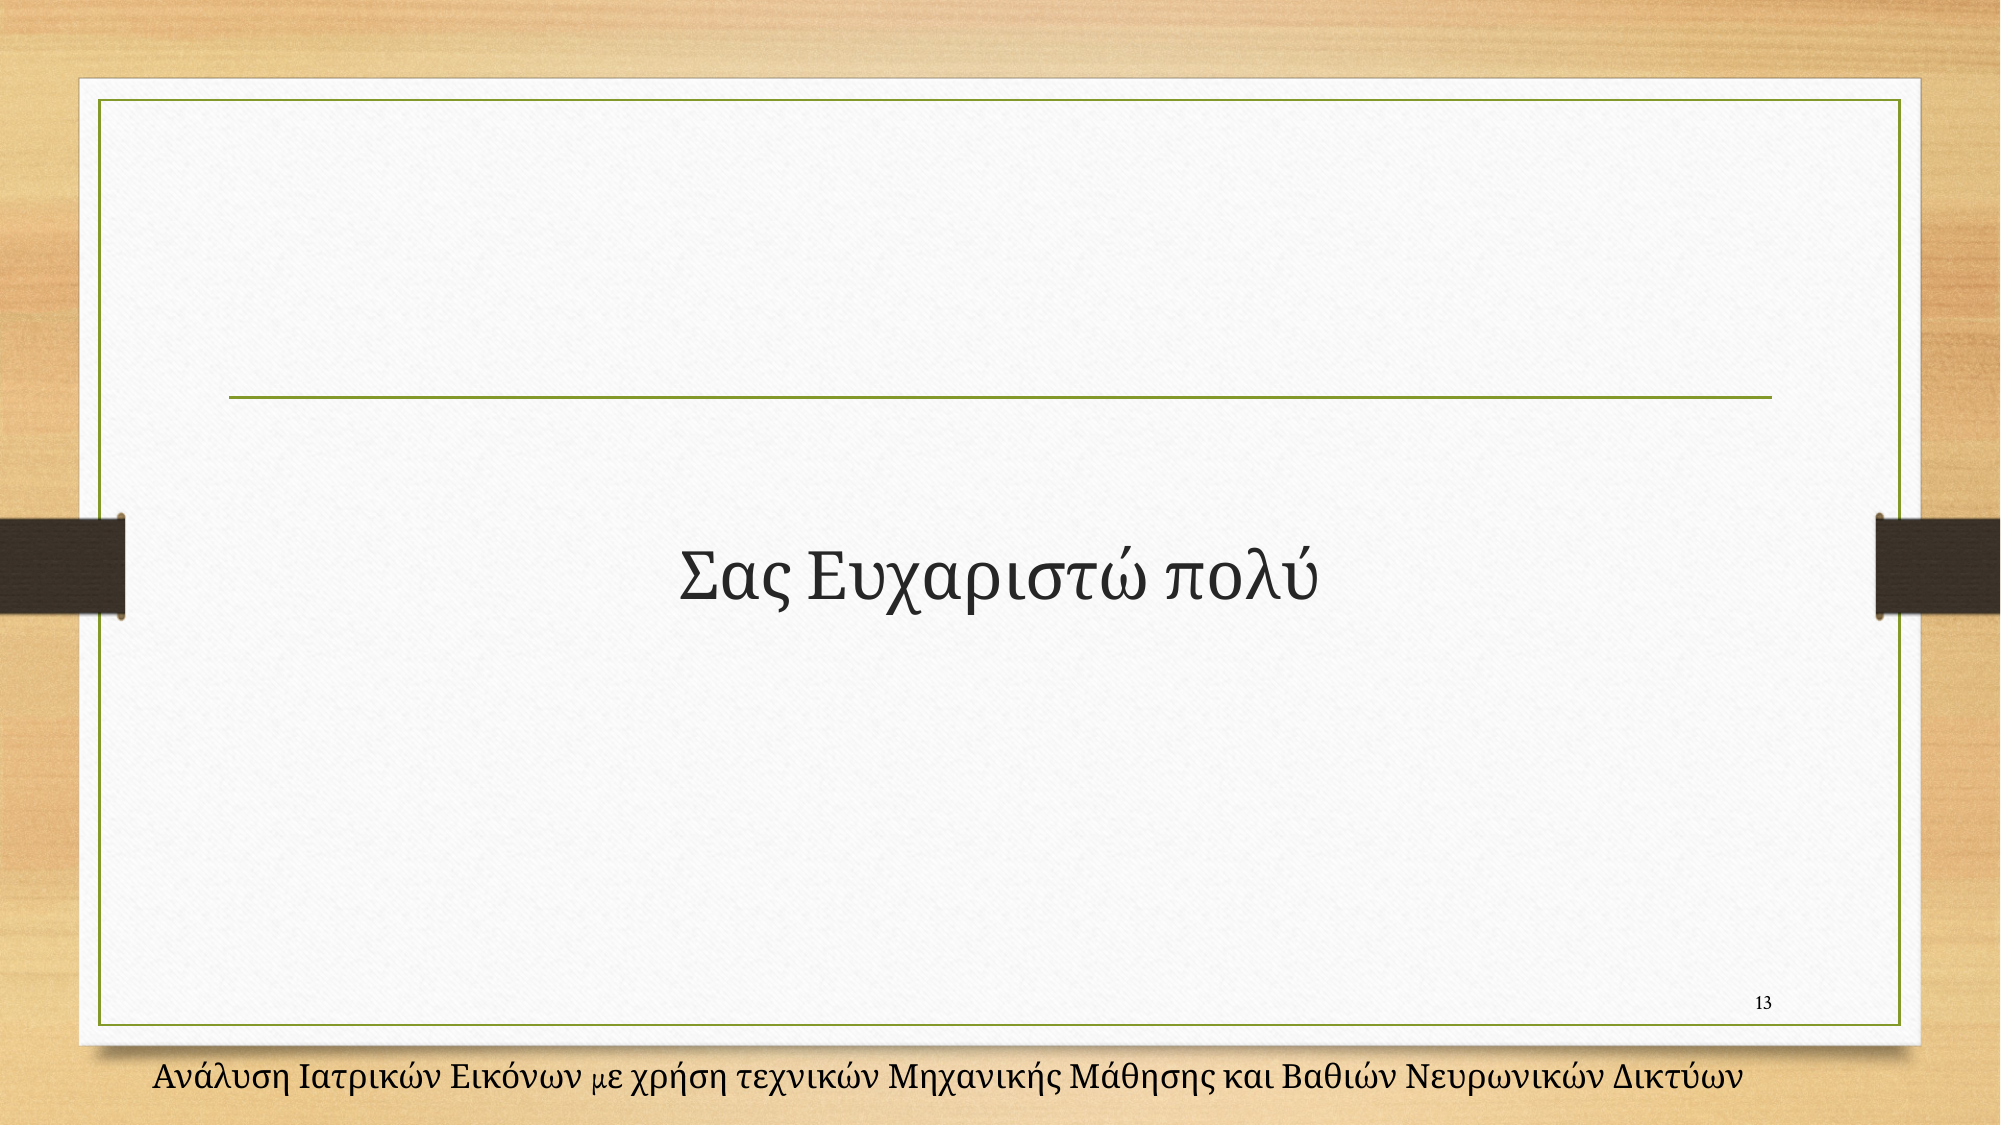

Σας Ευχαριστώ πολύ
13
Ανάλυση Ιατρικών Εικόνων με χρήση τεχνικών Μηχανικής Μάθησης και Βαθιών Νευρωνικών Δικτύων